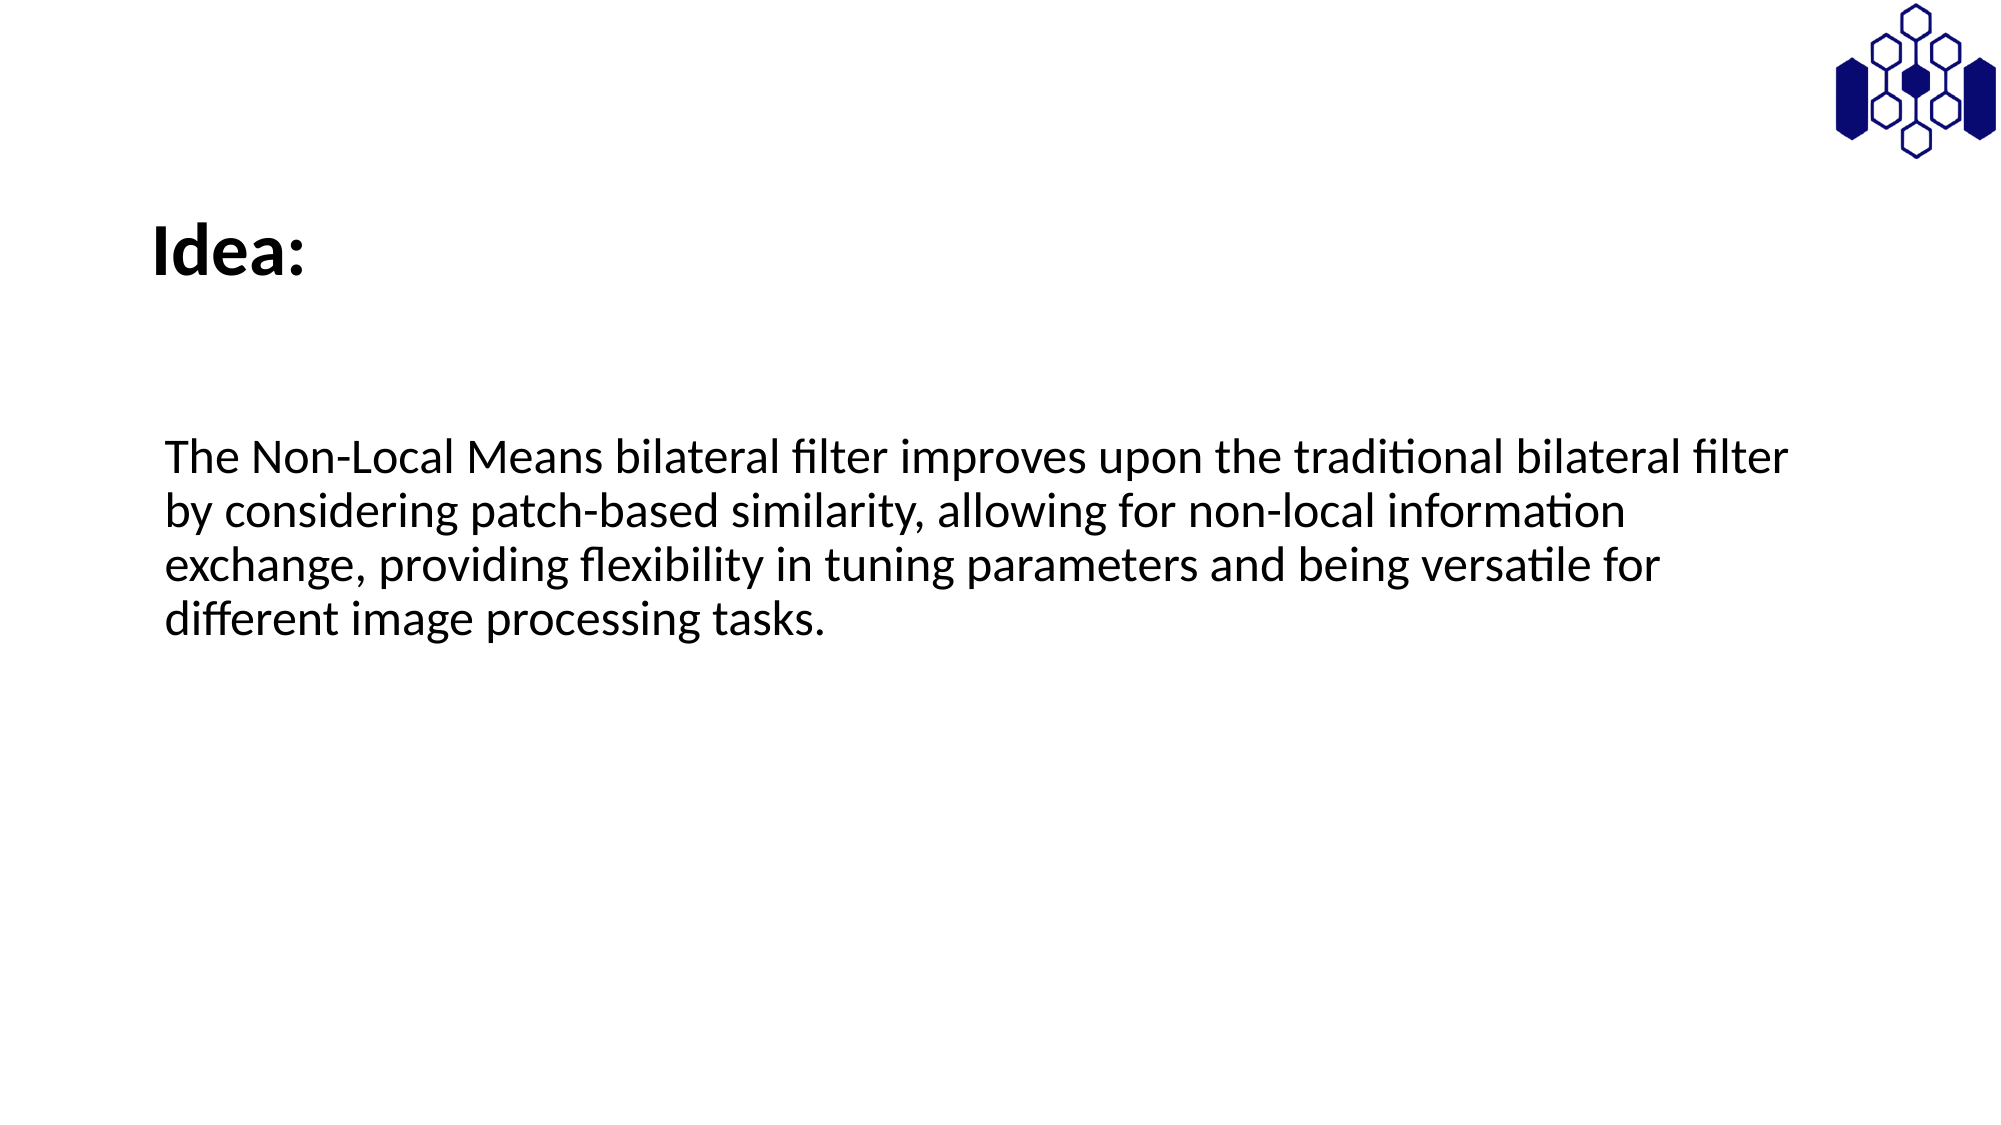

# Idea:
The Non-Local Means bilateral filter improves upon the traditional bilateral filter by considering patch-based similarity, allowing for non-local information exchange, providing flexibility in tuning parameters and being versatile for different image processing tasks.